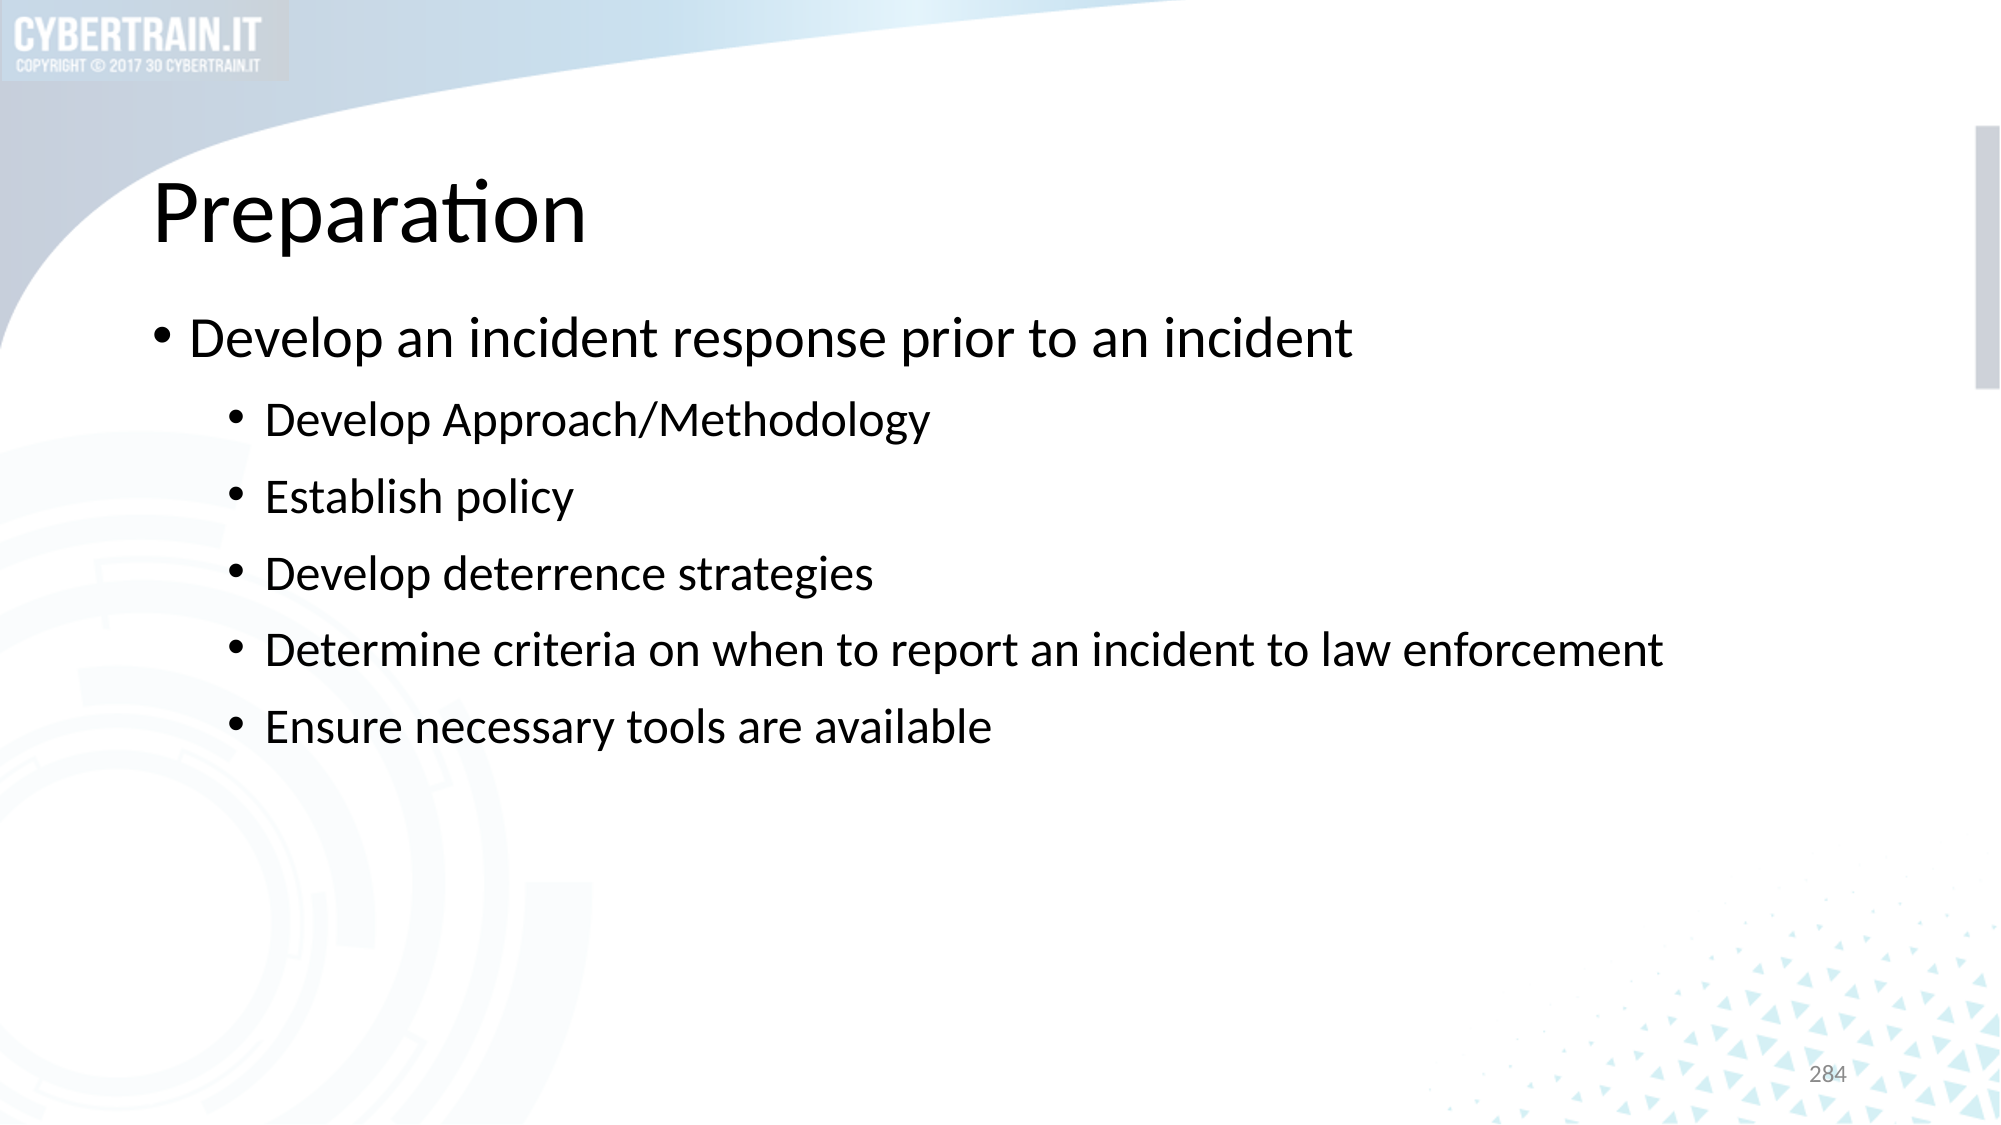

# Preparation
Develop an incident response prior to an incident
Develop Approach/Methodology
Establish policy
Develop deterrence strategies
Determine criteria on when to report an incident to law enforcement
Ensure necessary tools are available
284